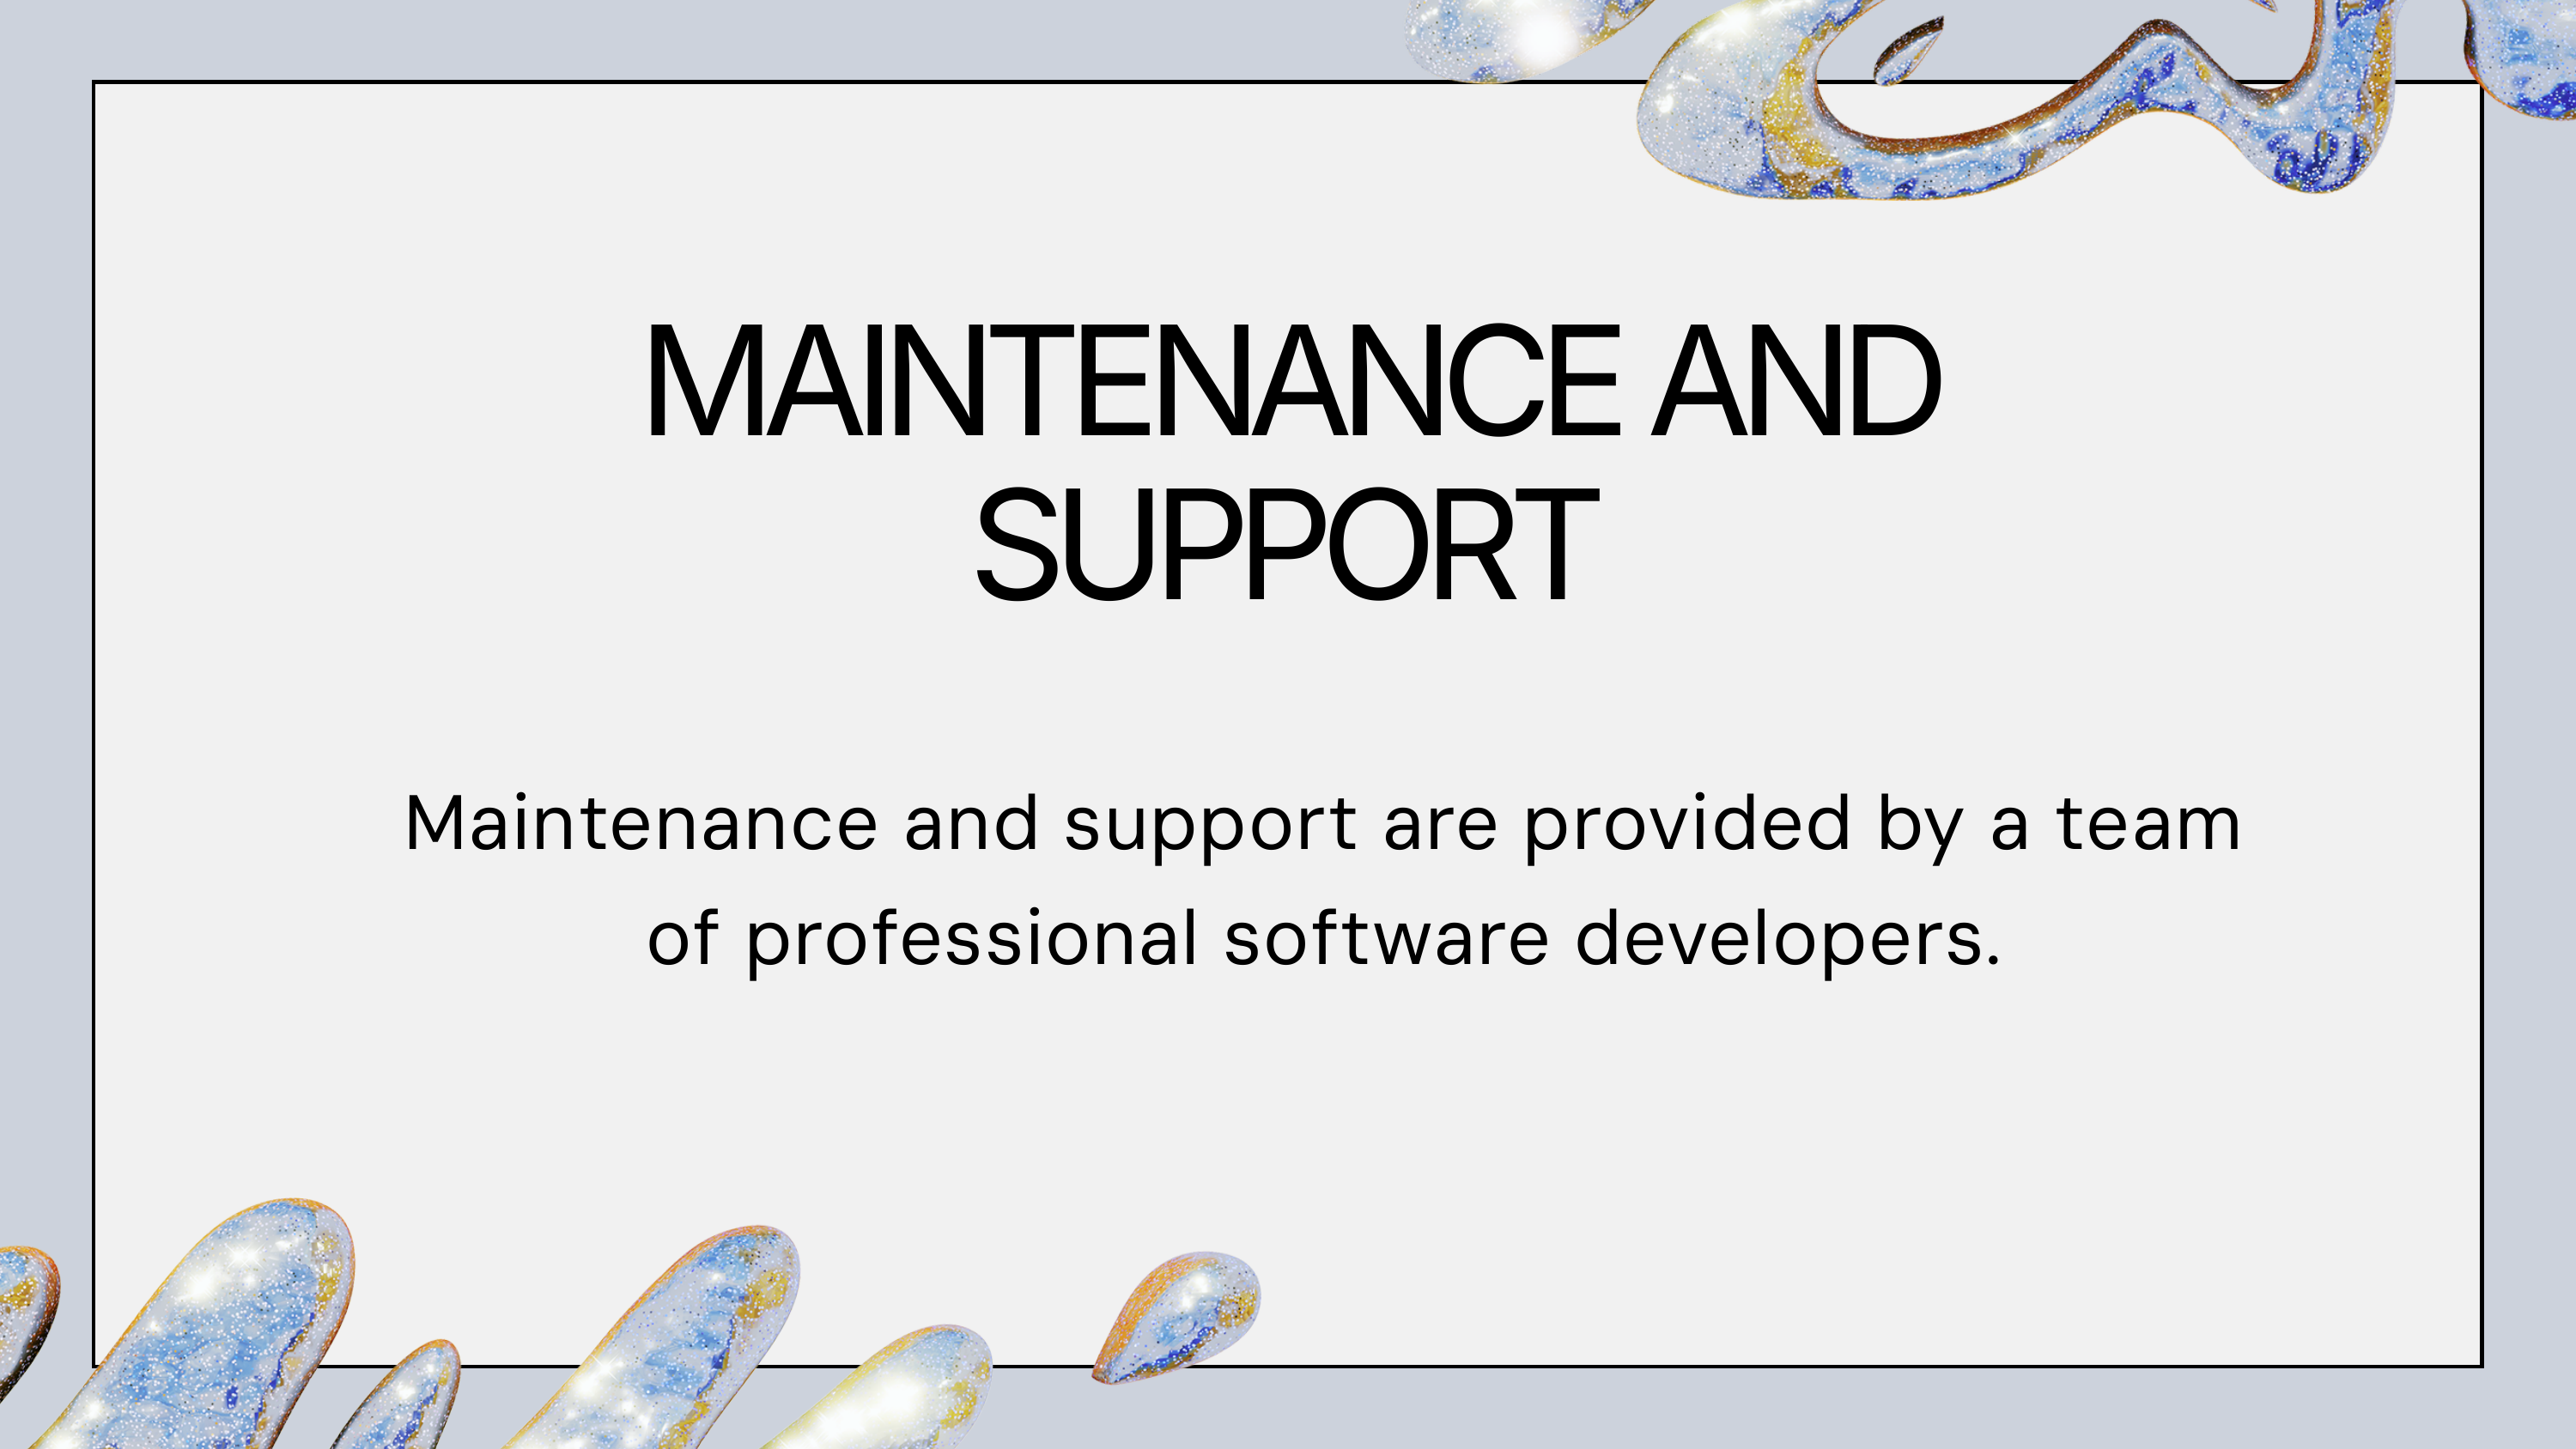

MAINTENANCE AND SUPPORT
Maintenance and support are provided by a team of professional software developers.